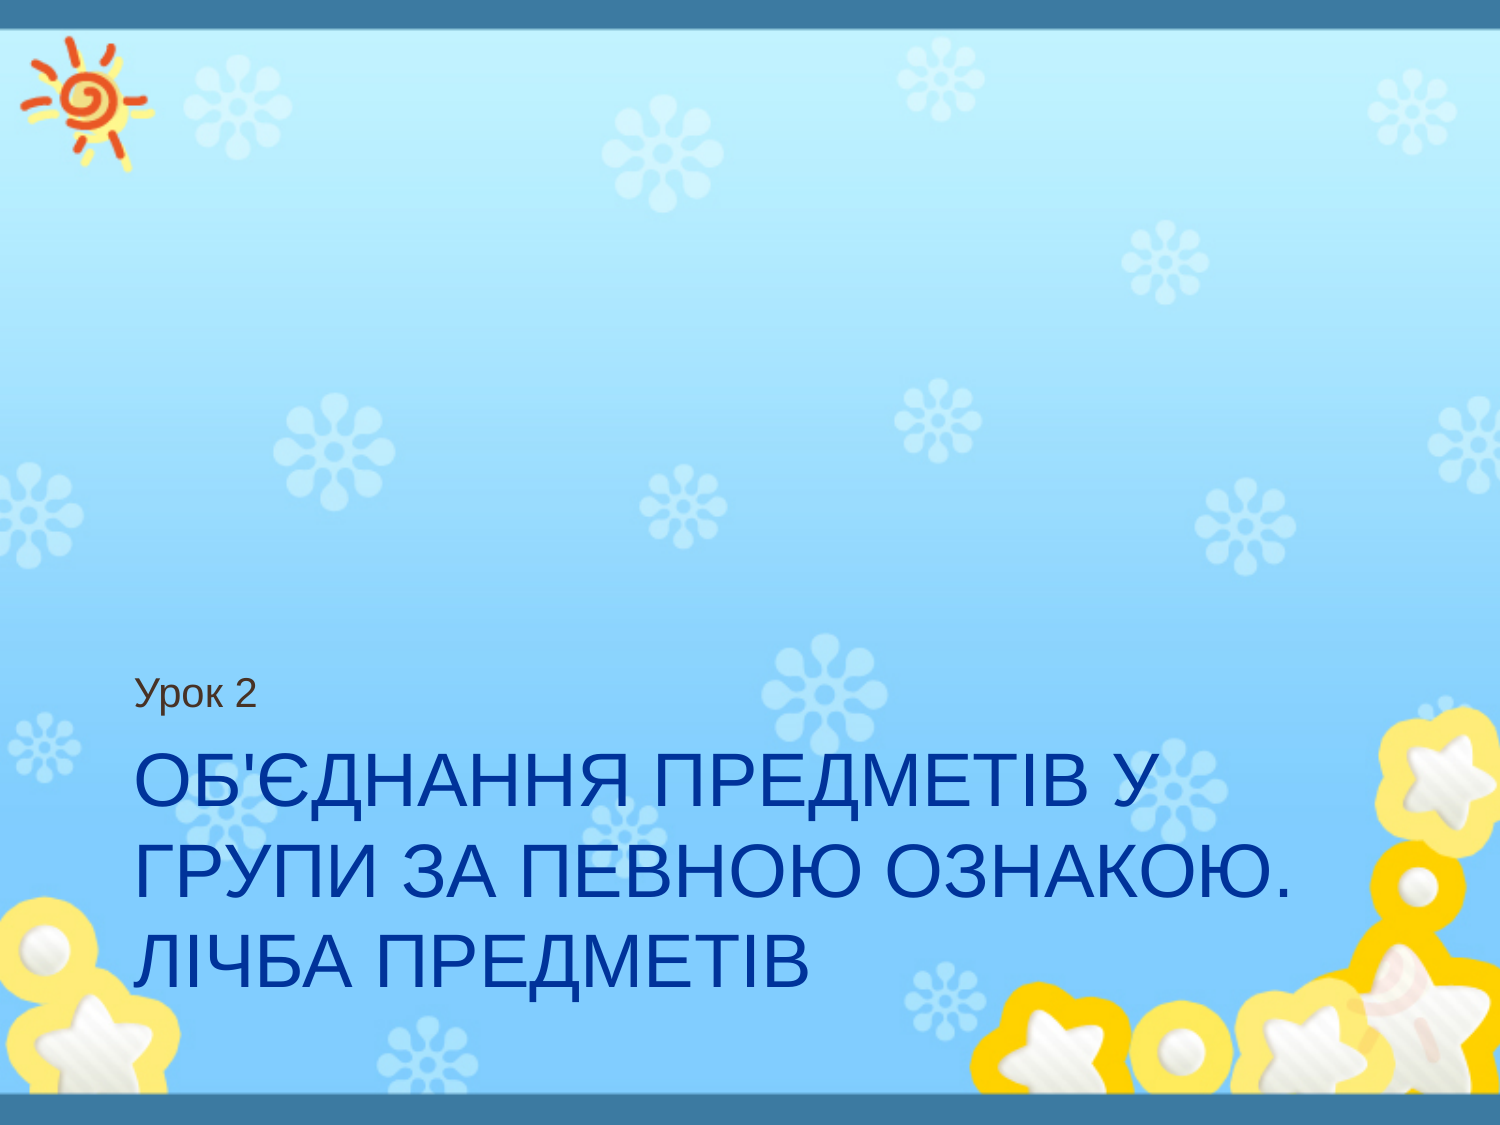

Урок 2
# Об'єднання предметів у групи за певною ознакою. Лічба предметів